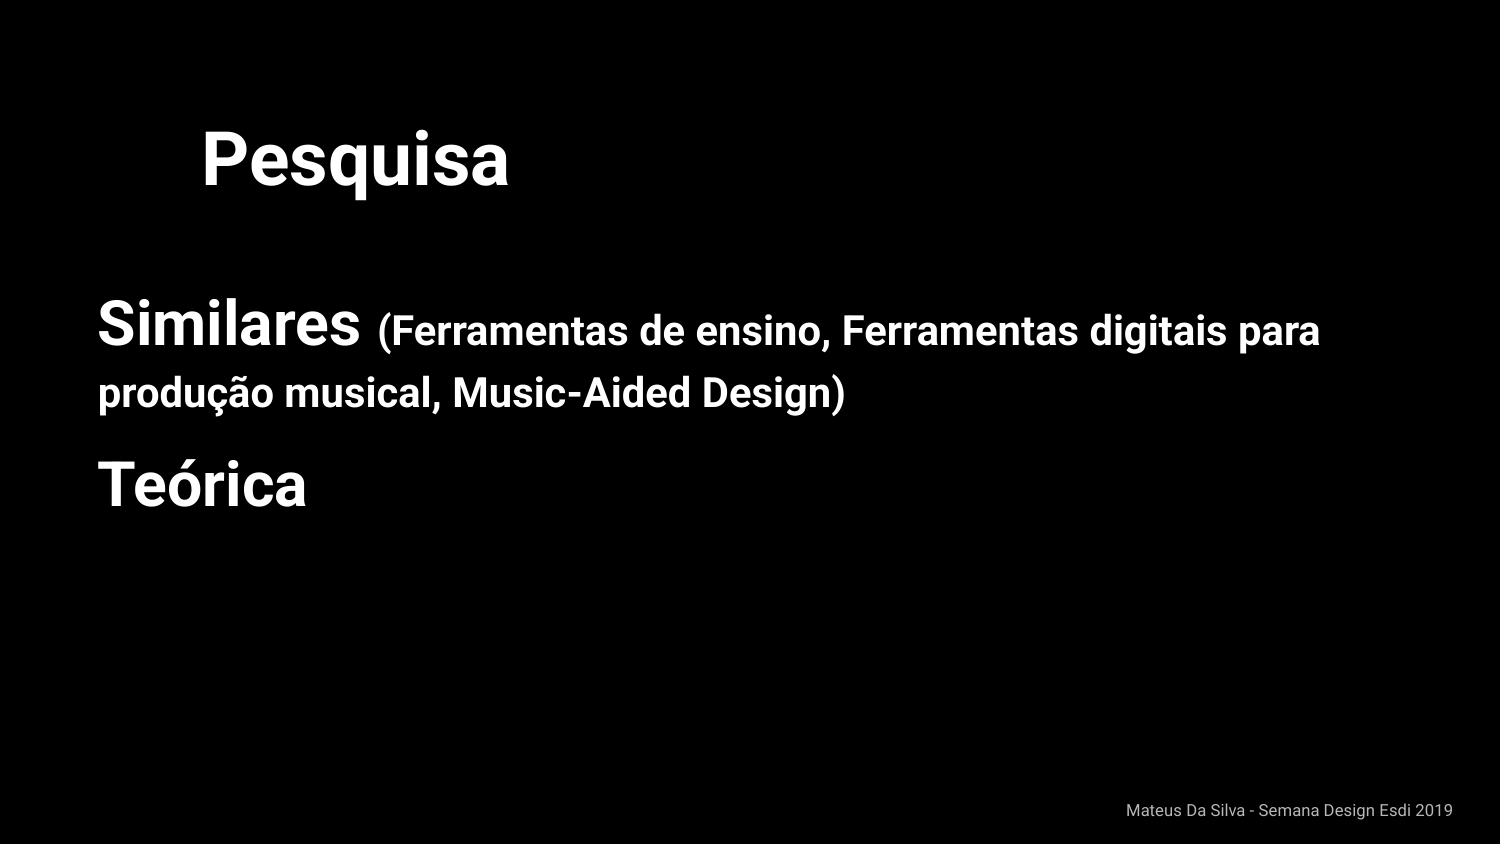

🔬
Pesquisa
Similares (Ferramentas de ensino, Ferramentas digitais para produção musical, Music-Aided Design)
Teórica
Mateus Da Silva - Semana Design Esdi 2019